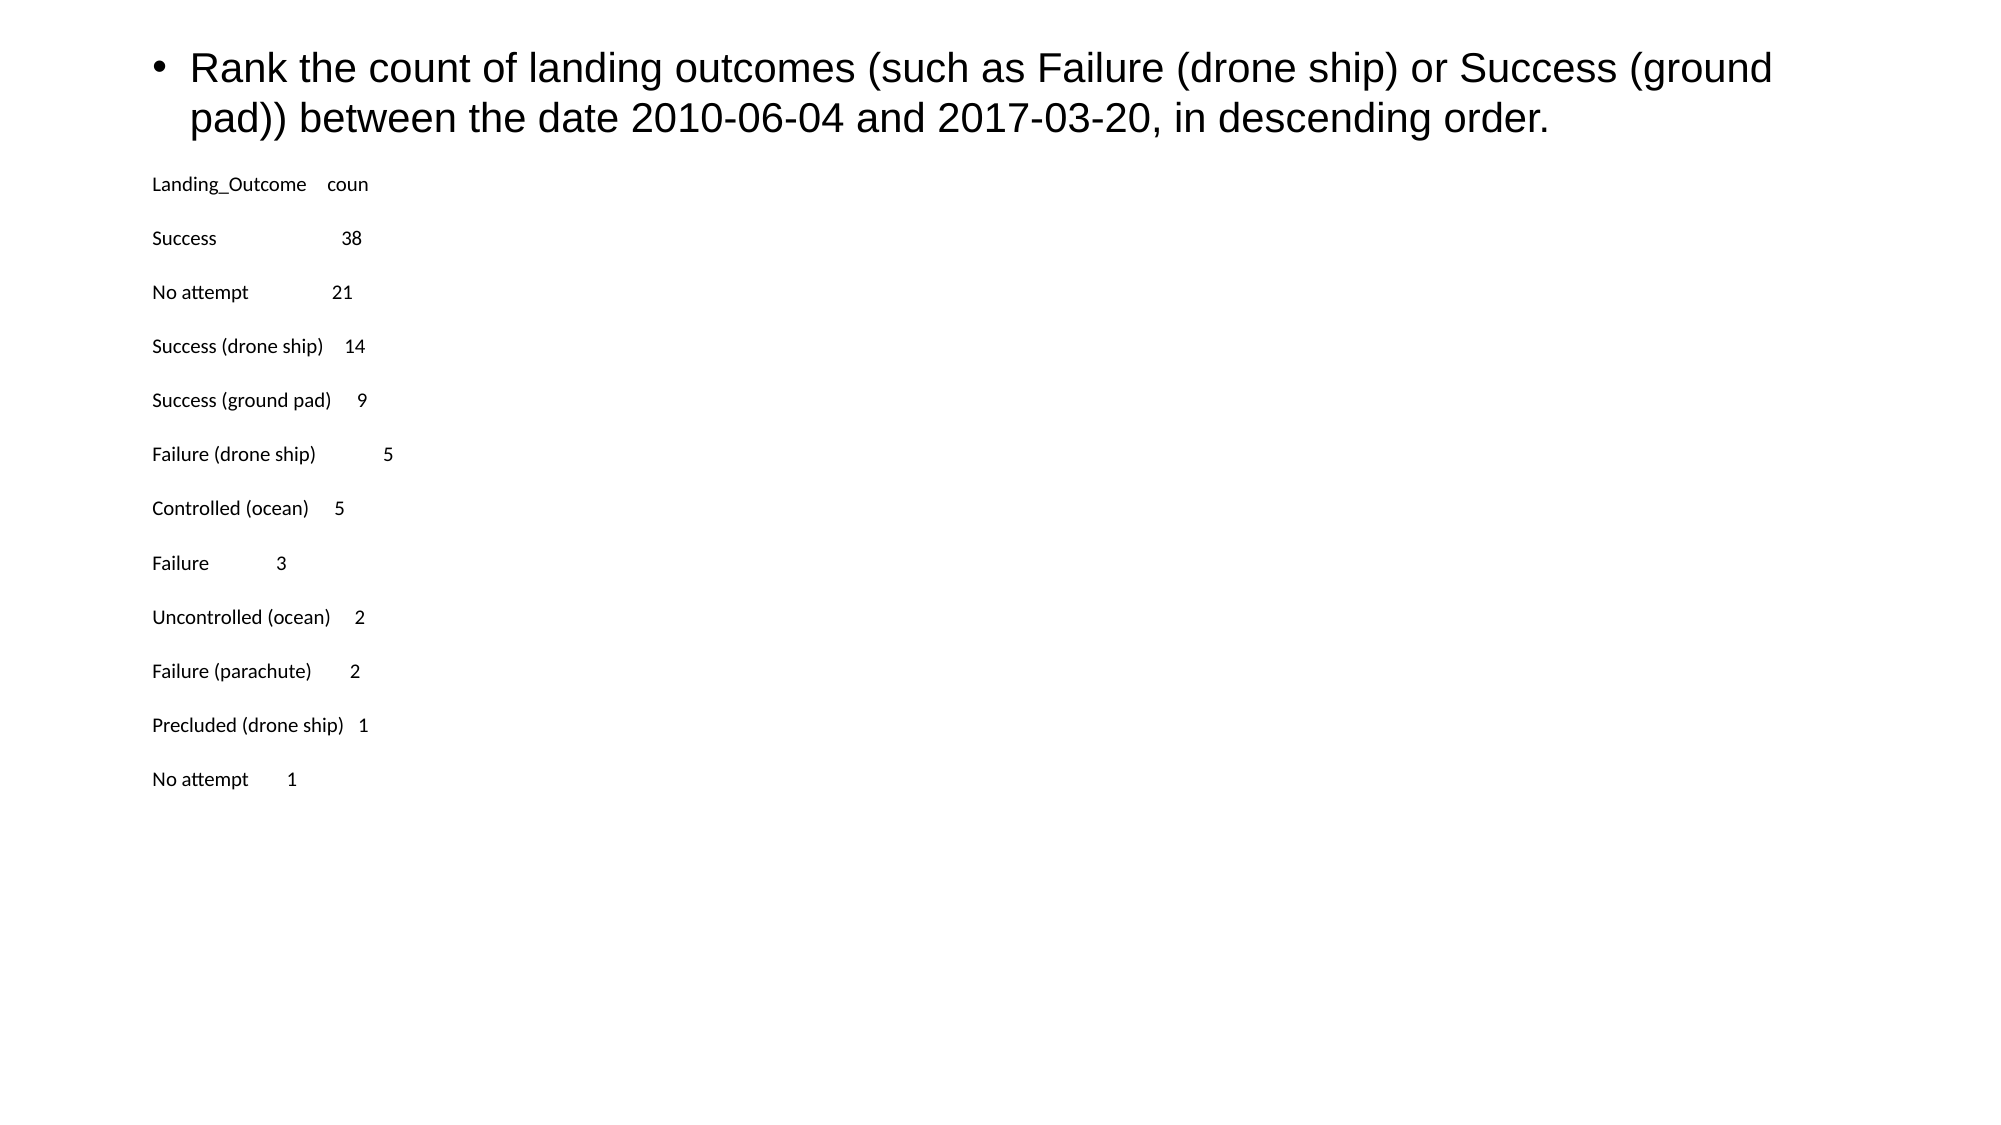

Rank the count of landing outcomes (such as Failure (drone ship) or Success (ground pad)) between the date 2010-06-04 and 2017-03-20, in descending order.
Landing_Outcome coun
Success      38
No attempt    21
Success (drone ship) 14
Success (ground pad)  9
Failure (drone ship)    5
Controlled (ocean)  5
Failure    3
Uncontrolled (ocean)     2
Failure (parachute)        2
Precluded (drone ship)   1
No attempt        1